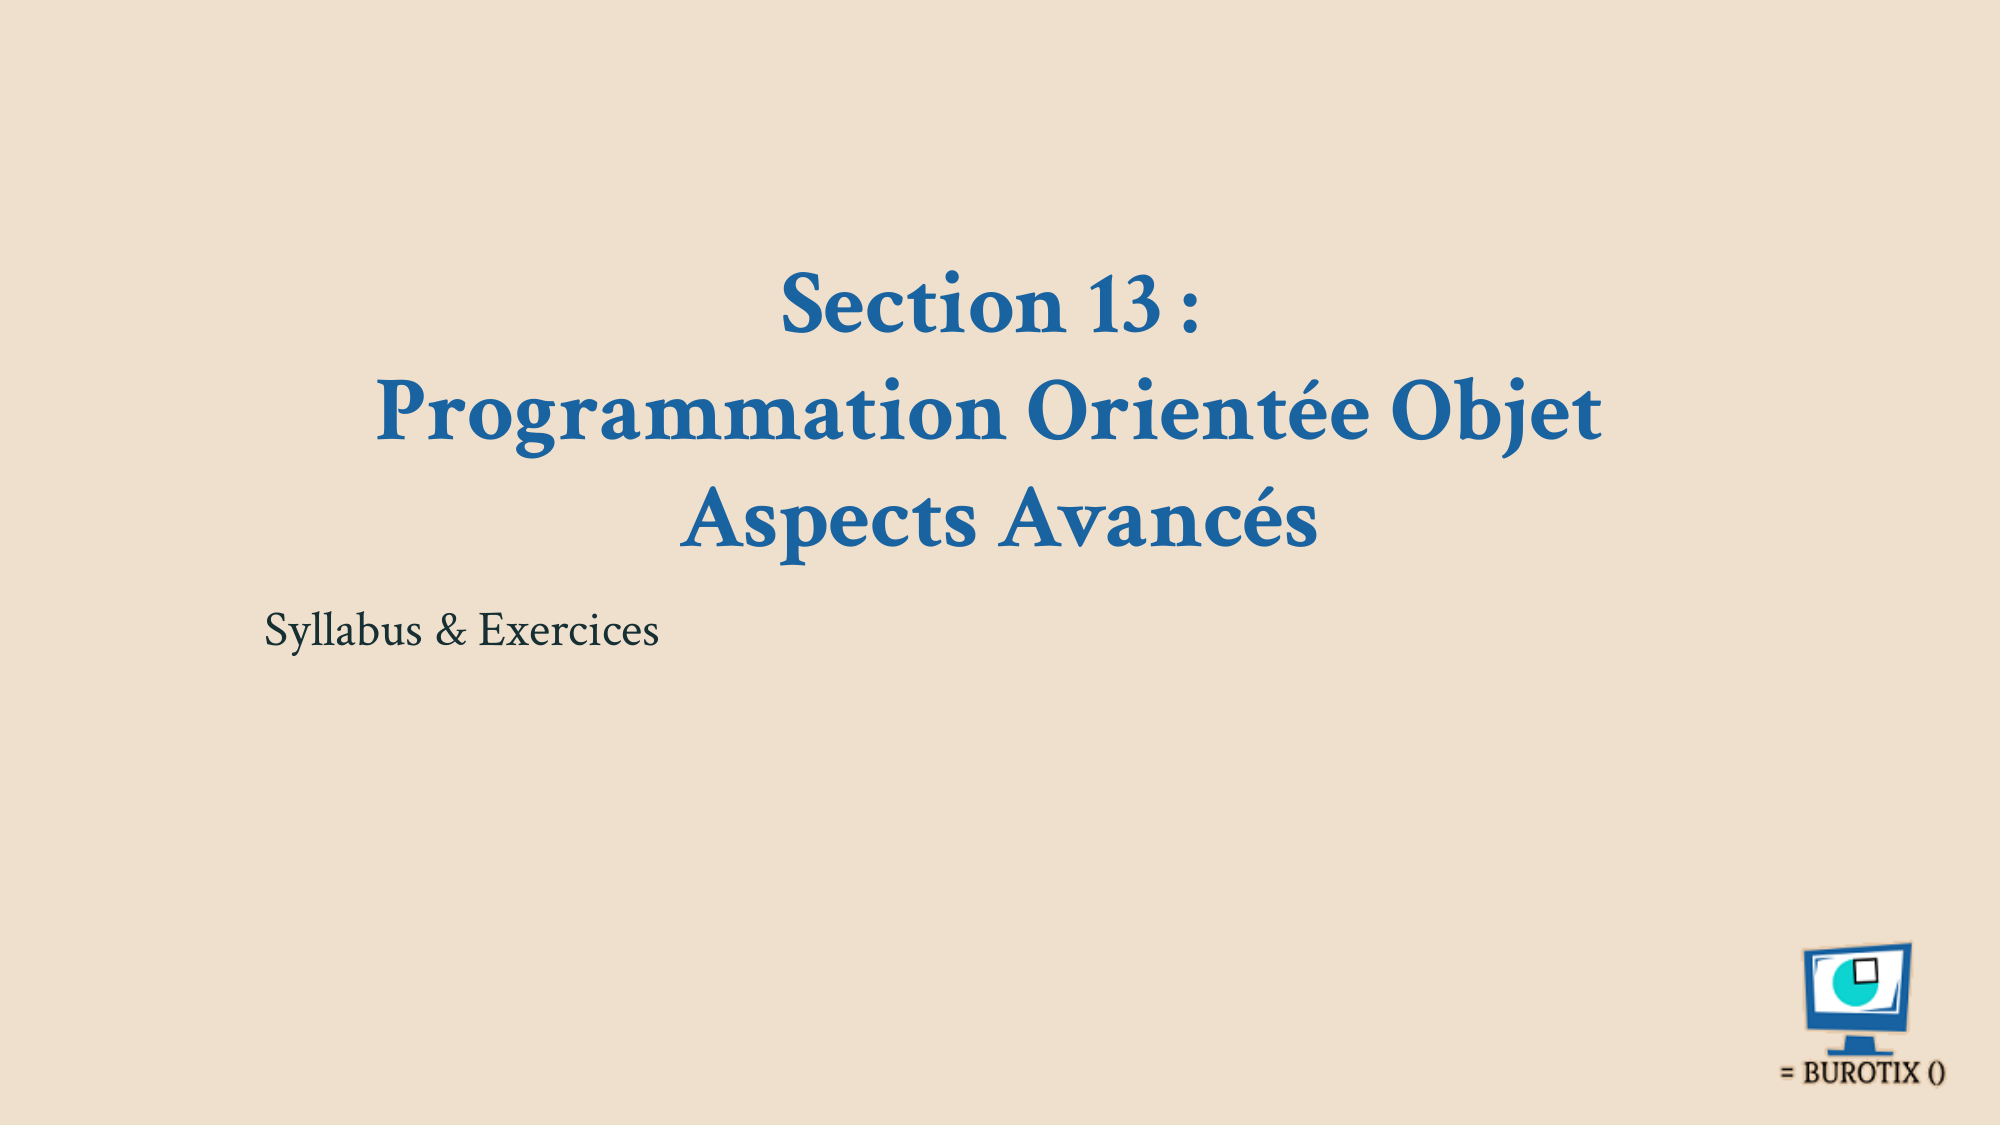

# Section 13 : Programmation Orientée Objet Aspects Avancés
Syllabus & Exercices